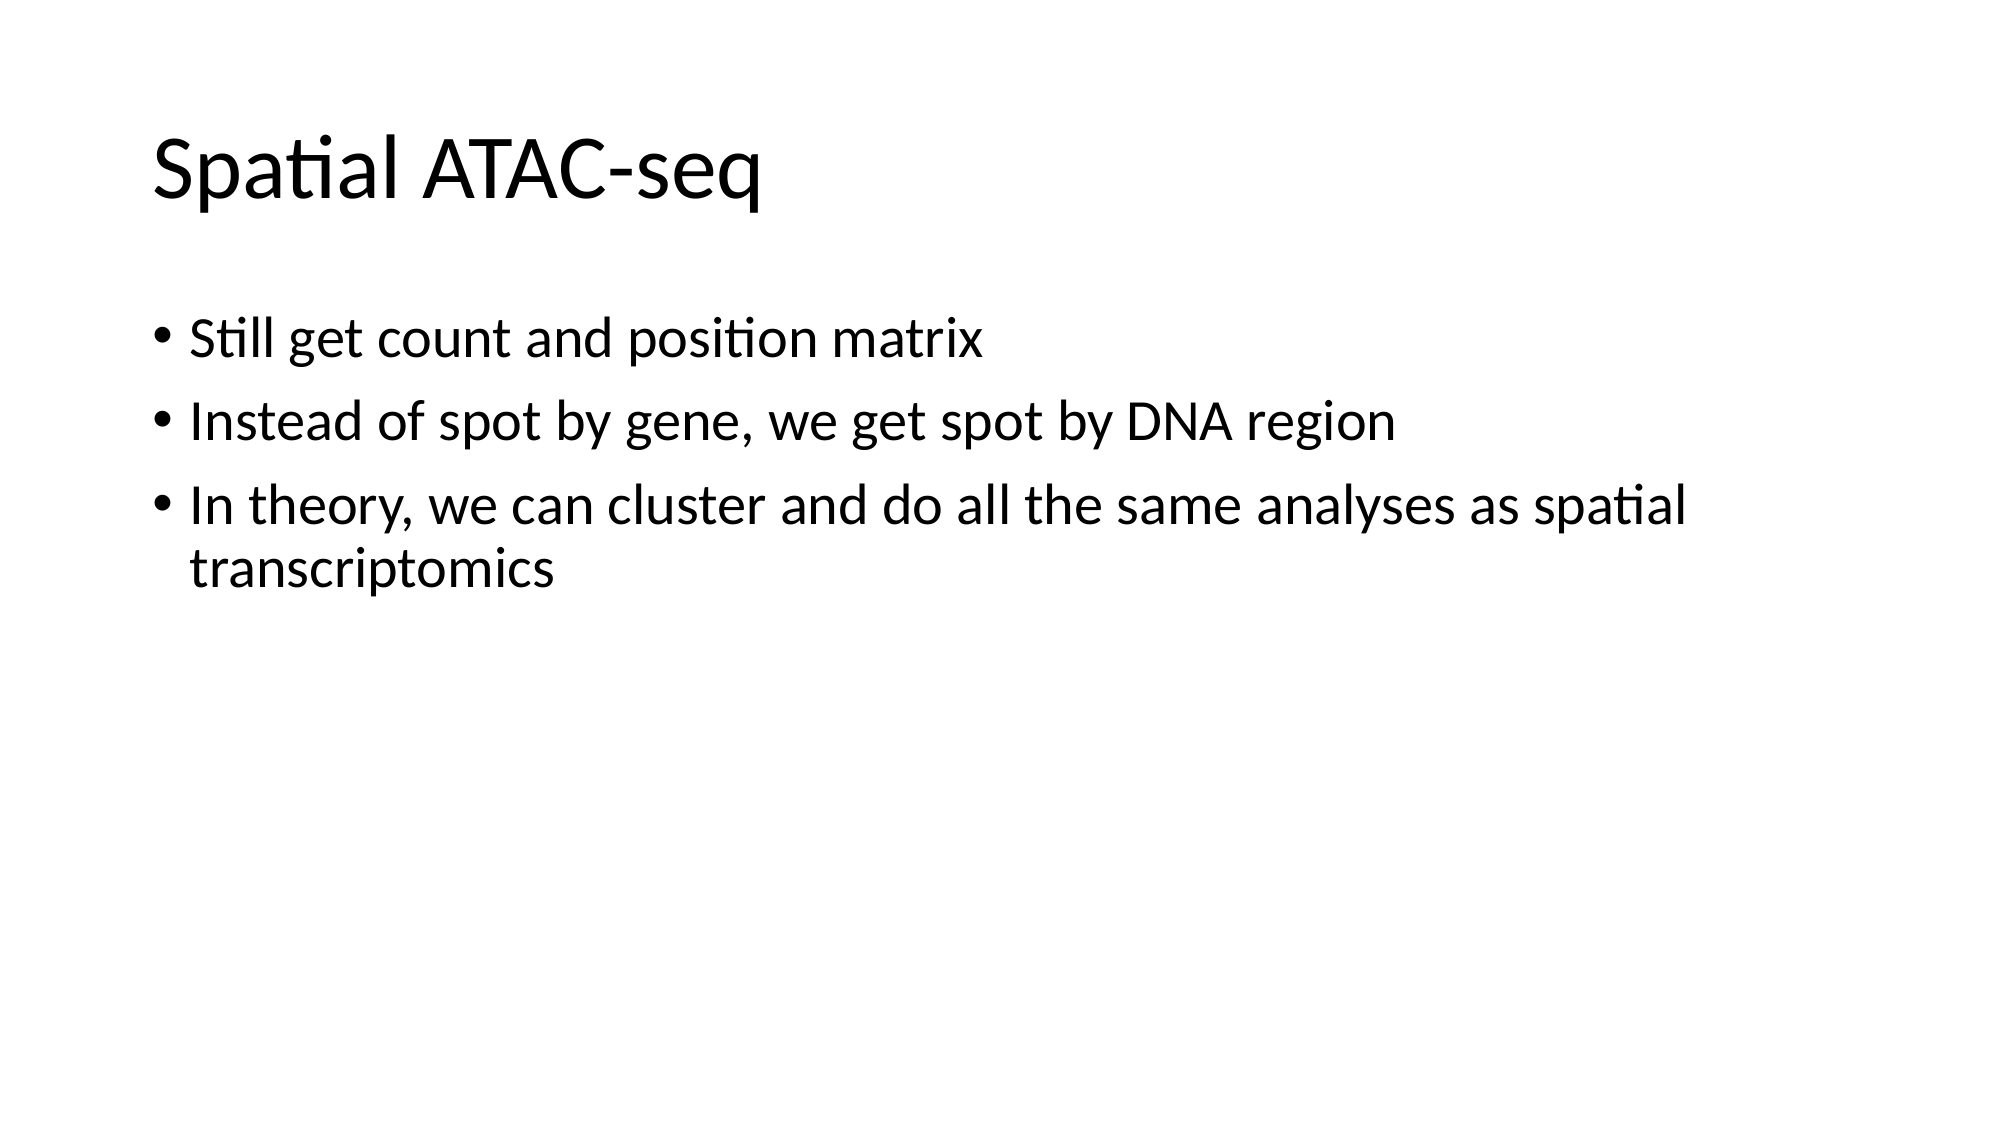

# Spatial ATAC-seq
Still get count and position matrix
Instead of spot by gene, we get spot by DNA region
In theory, we can cluster and do all the same analyses as spatial transcriptomics